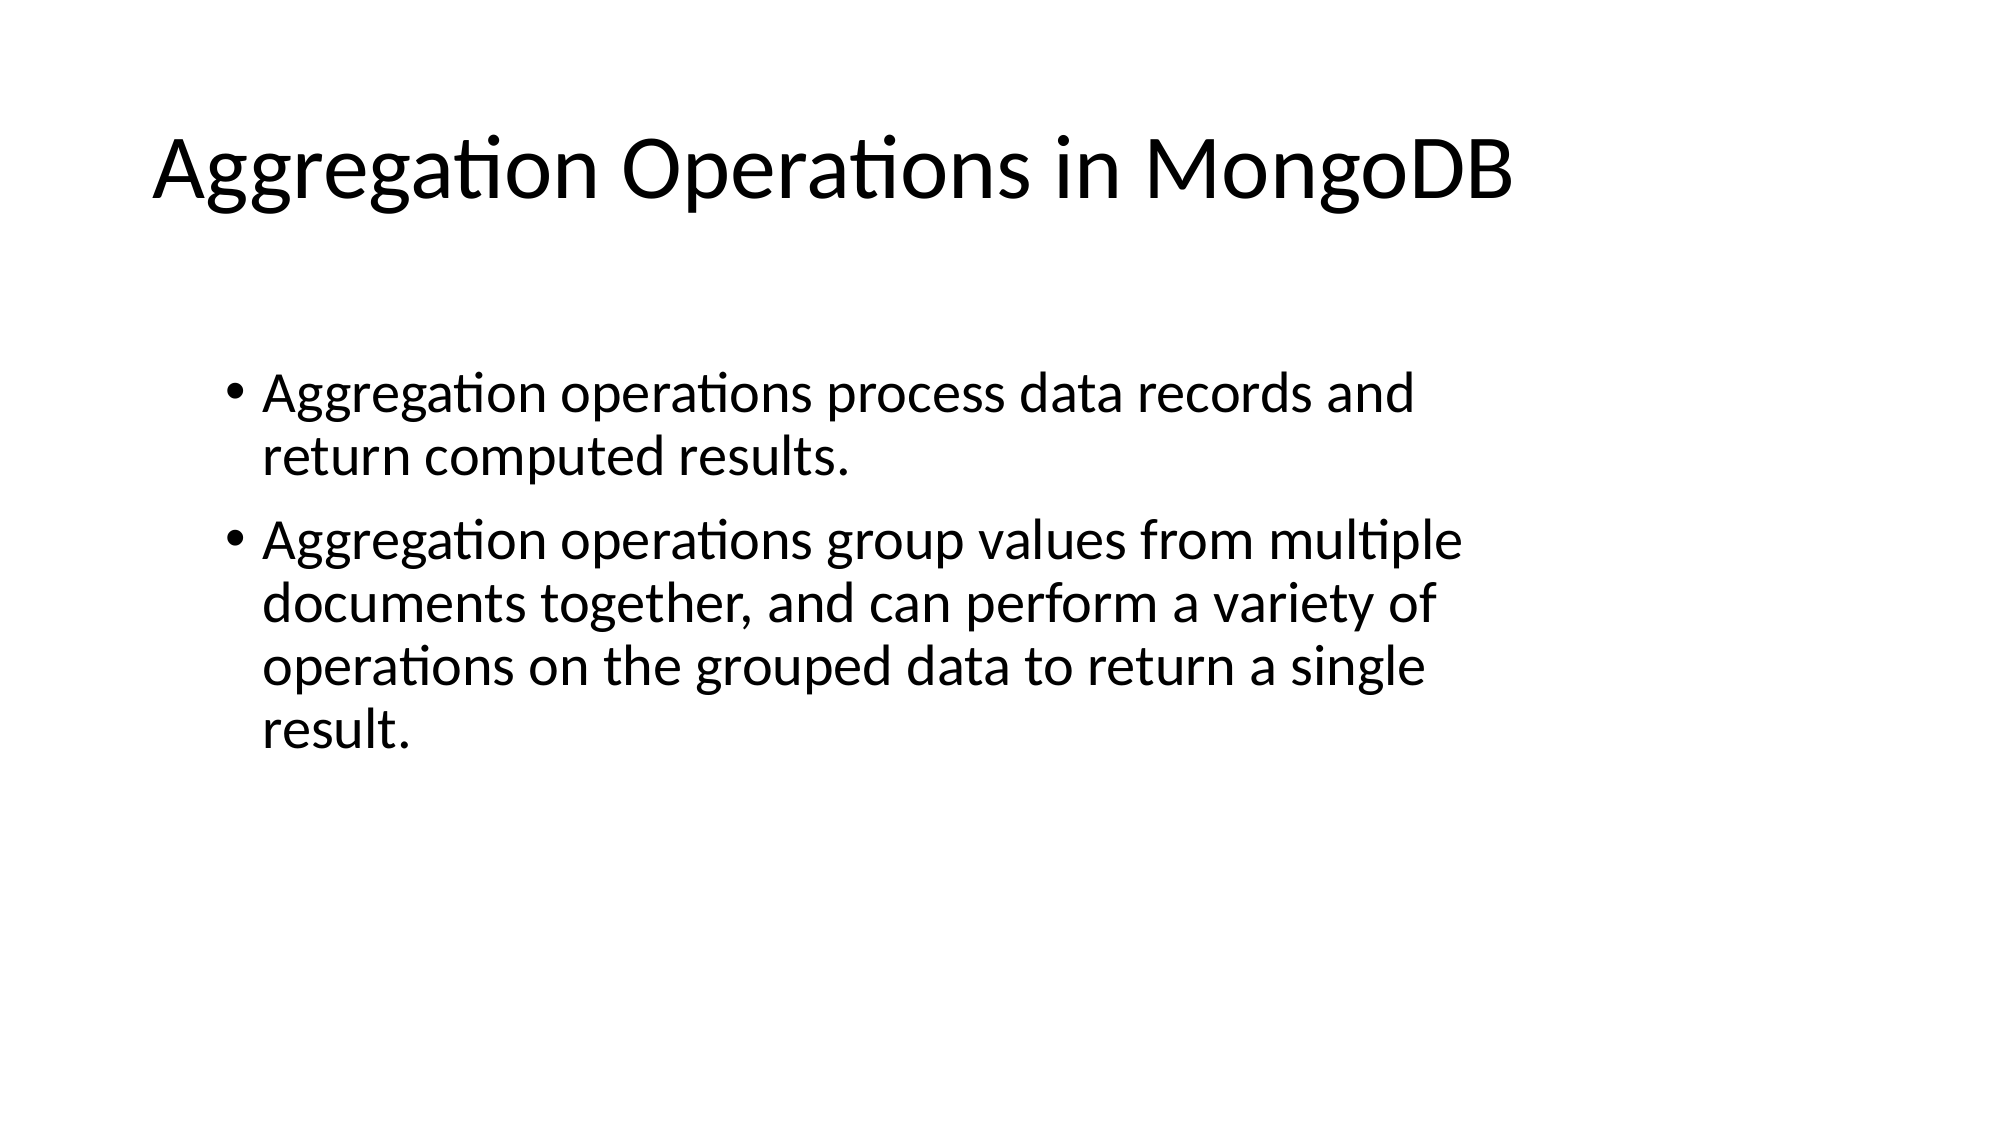

# Aggregation Operations in MongoDB

Aggregation operations process data records and return computed results.
Aggregation operations group values from multiple documents together, and can perform a variety of operations on the grouped data to return a single result.